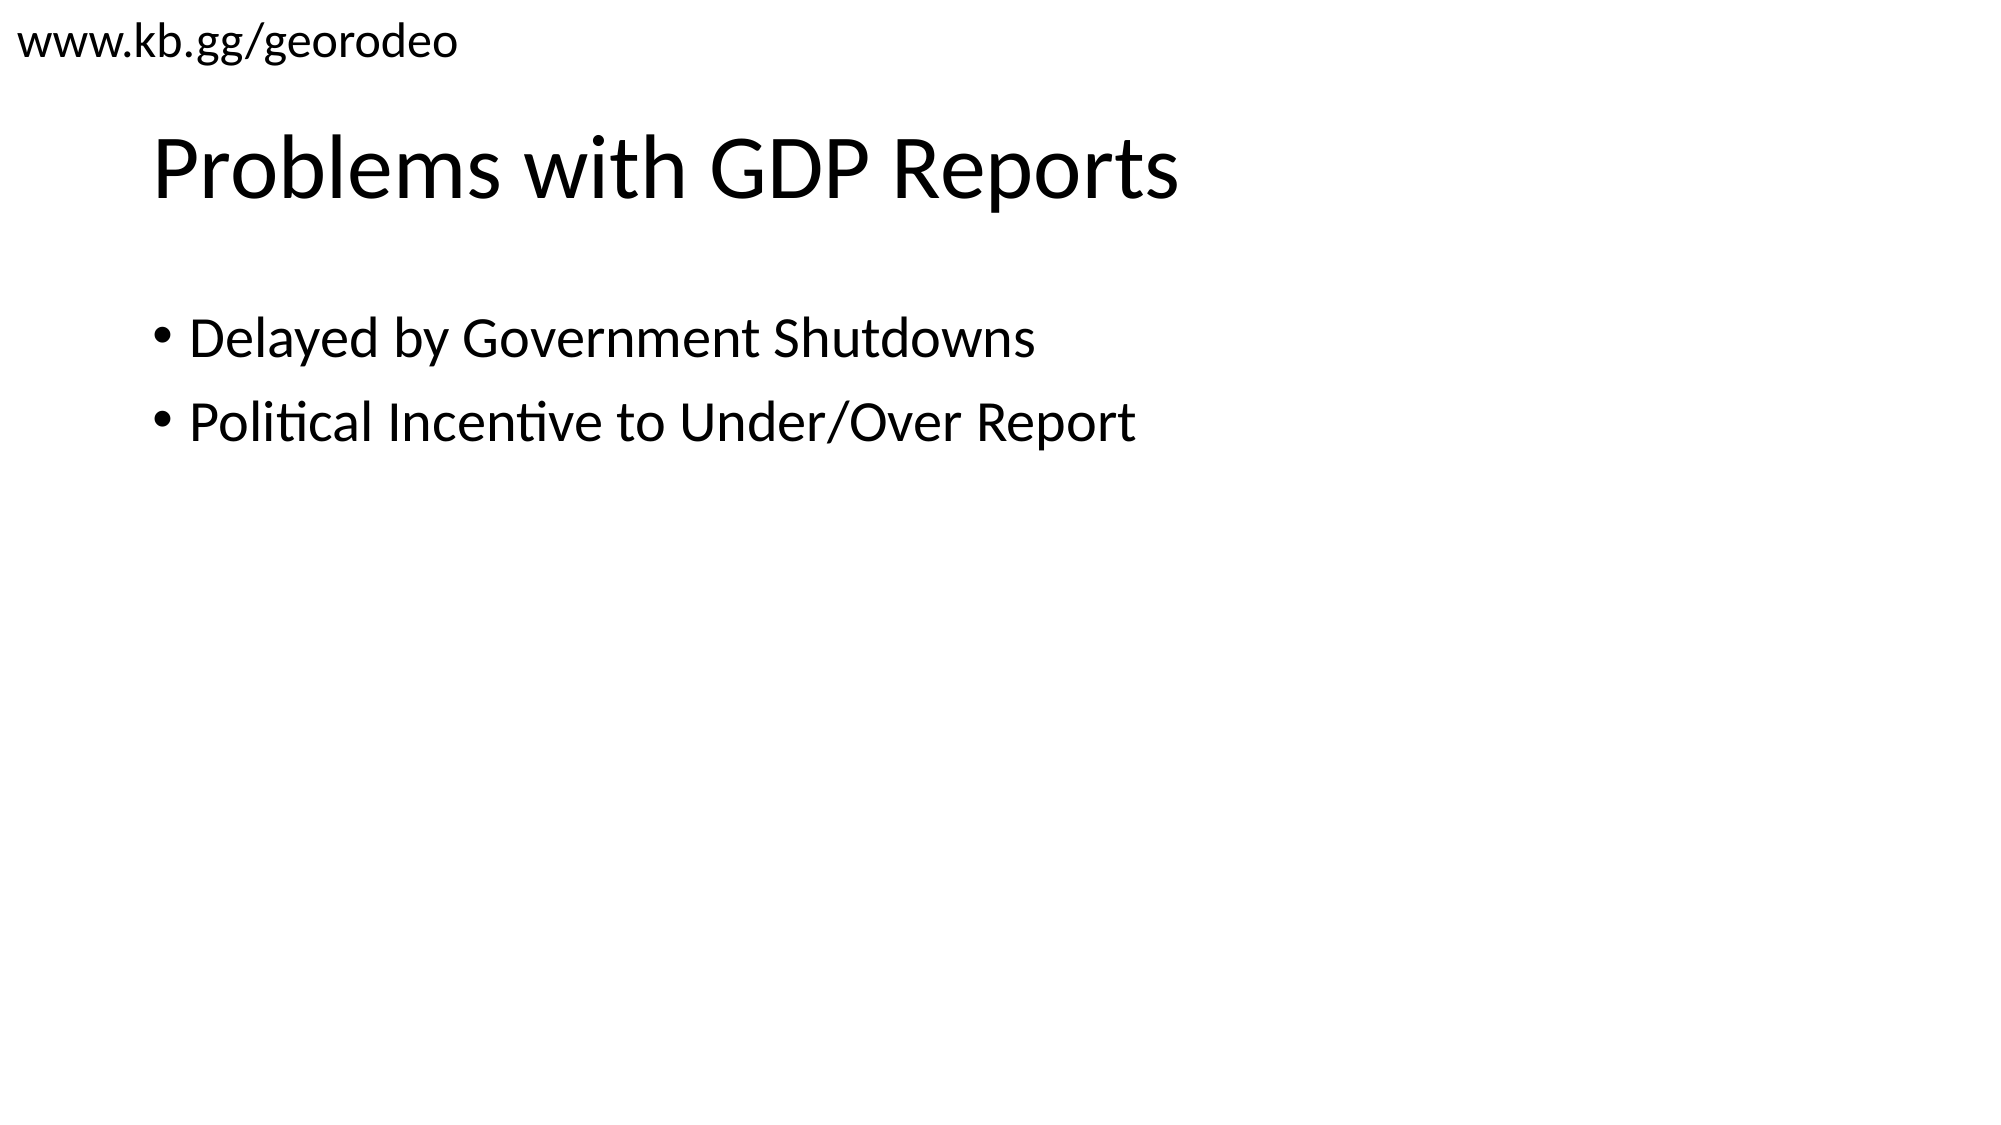

www.kb.gg/georodeo
# Problems with GDP Reports
Delayed by Government Shutdowns
Political Incentive to Under/Over Report